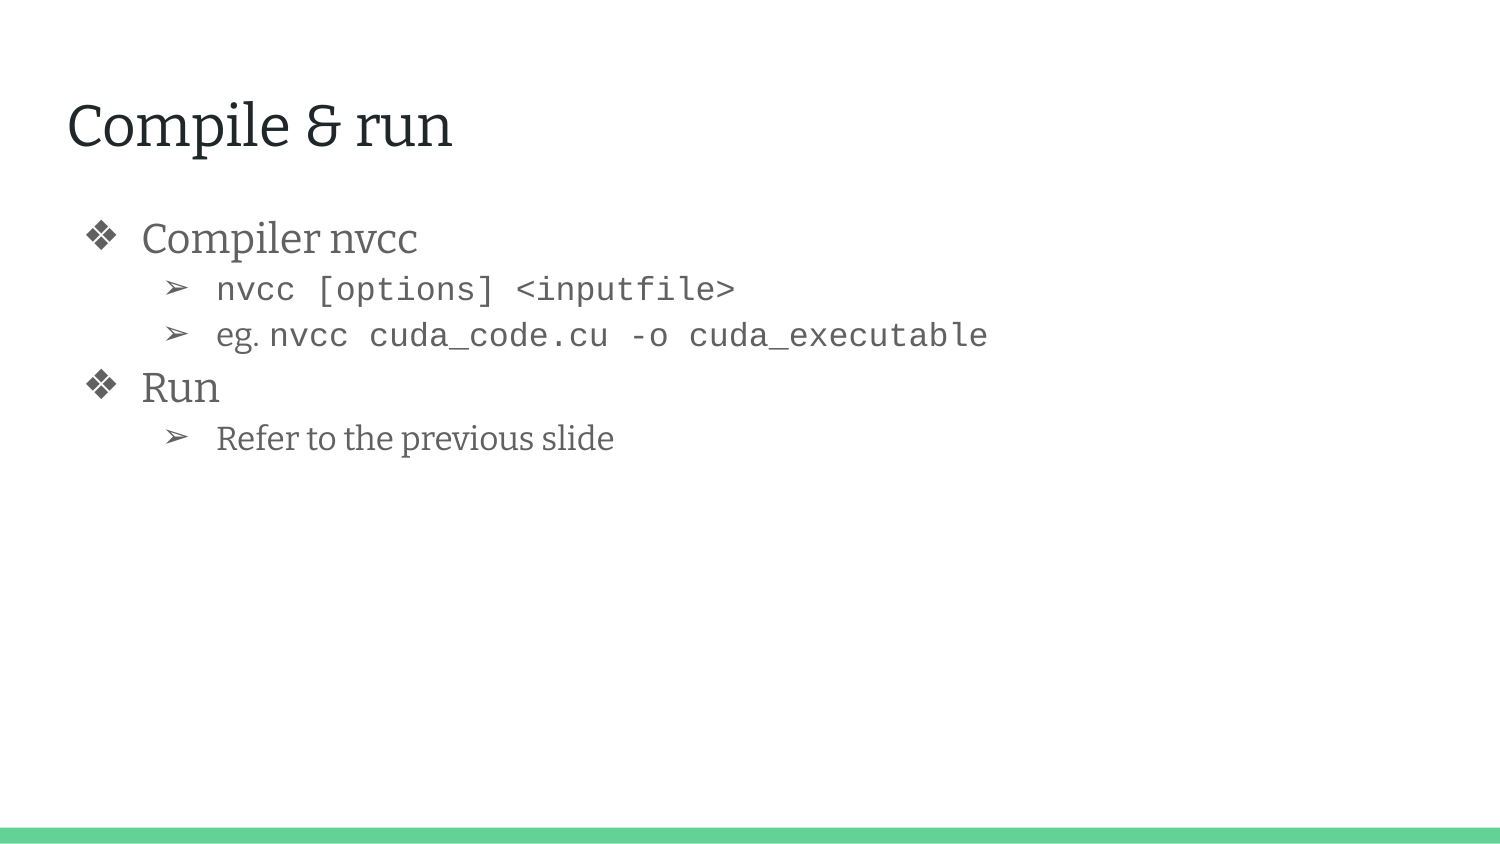

# Compile & run
Compiler nvcc
nvcc [options] <inputfile>
eg. nvcc cuda_code.cu -o cuda_executable
Run
Refer to the previous slide